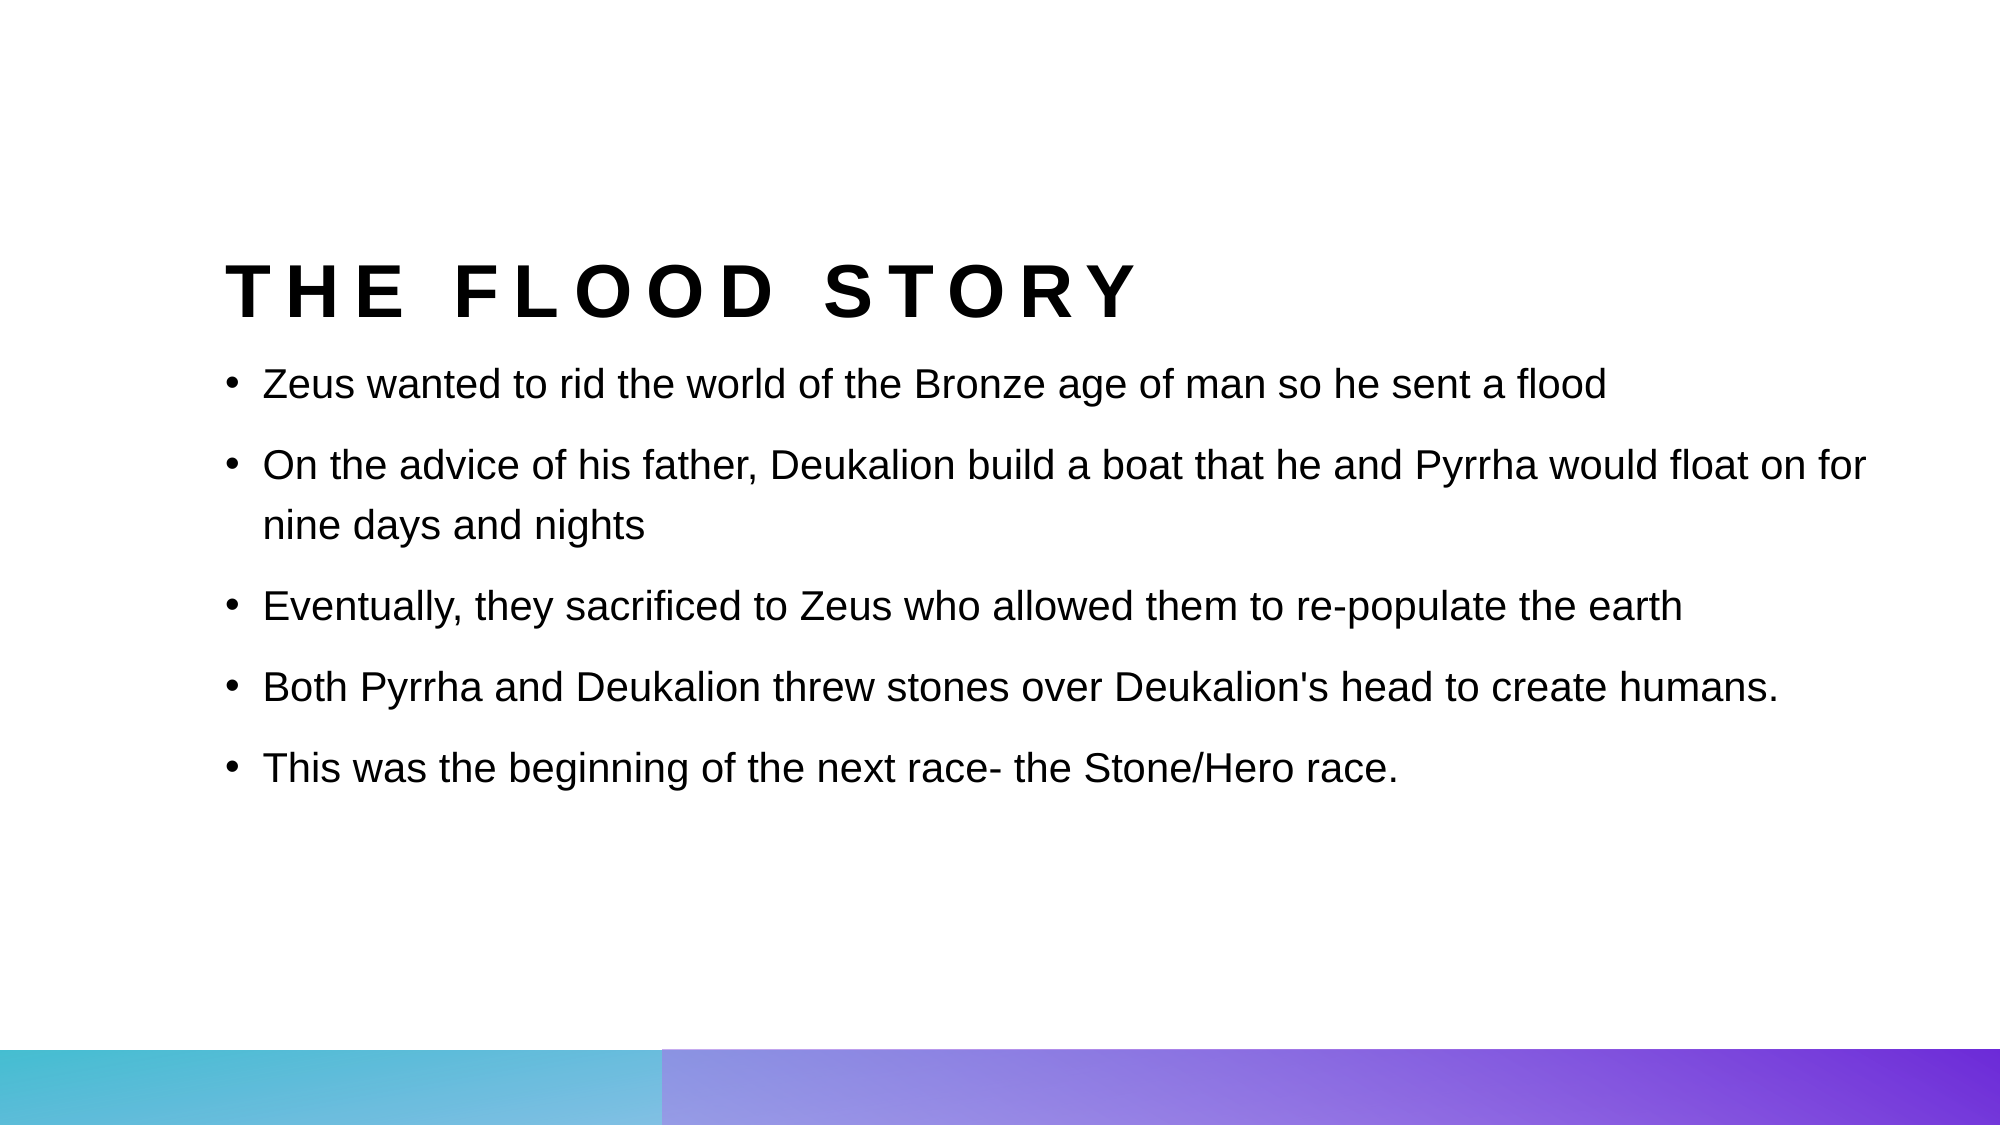

# The Flood Story
Zeus wanted to rid the world of the Bronze age of man so he sent a flood
On the advice of his father, Deukalion build a boat that he and Pyrrha would float on for nine days and nights
Eventually, they sacrificed to Zeus who allowed them to re-populate the earth
Both Pyrrha and Deukalion threw stones over Deukalion's head to create humans.
This was the beginning of the next race- the Stone/Hero race.